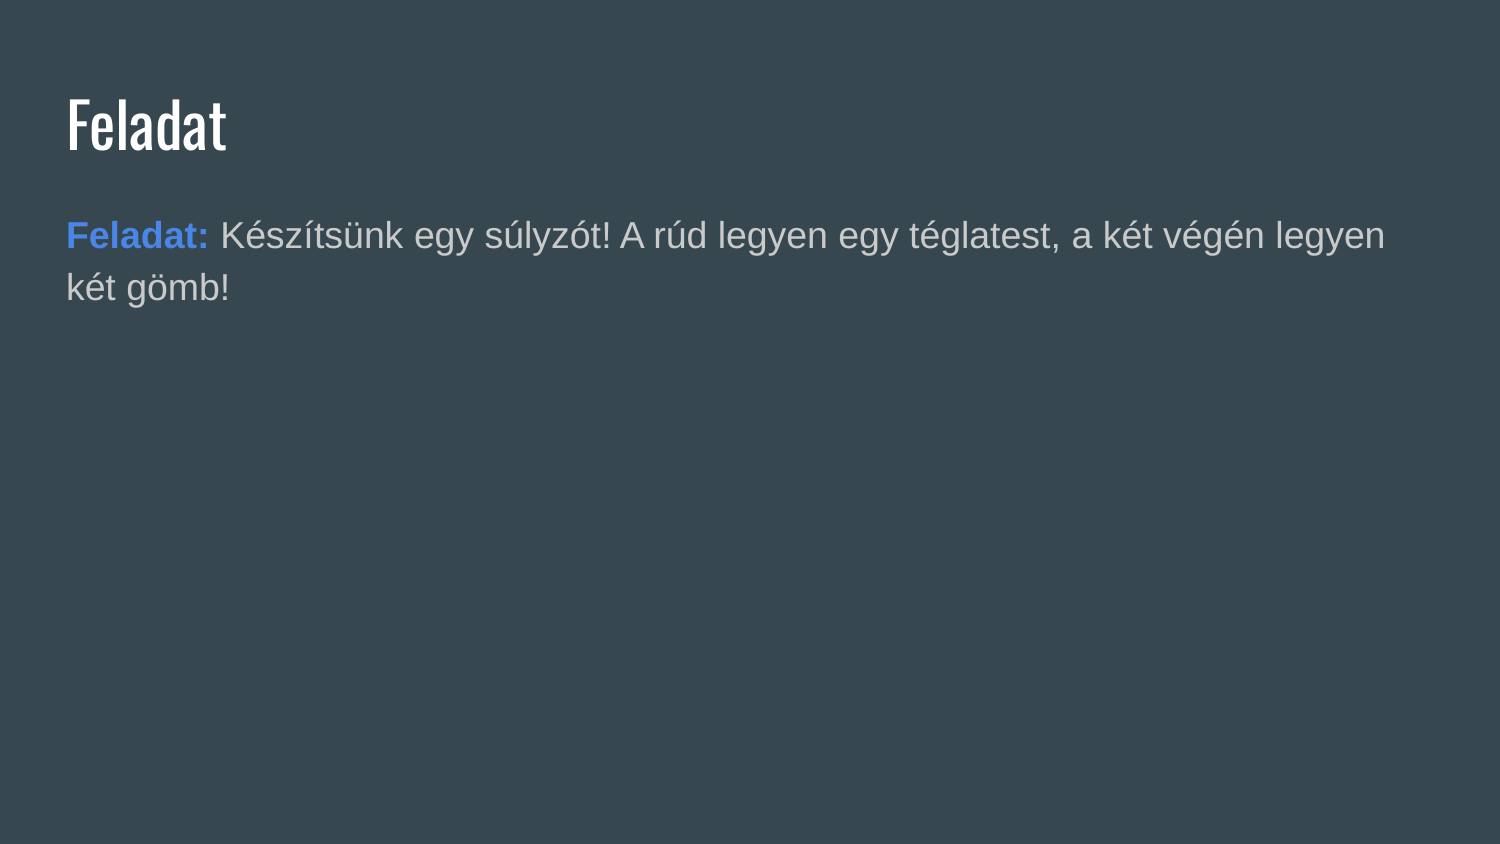

# Feladat
Feladat: Készítsünk egy súlyzót! A rúd legyen egy téglatest, a két végén legyen két gömb!